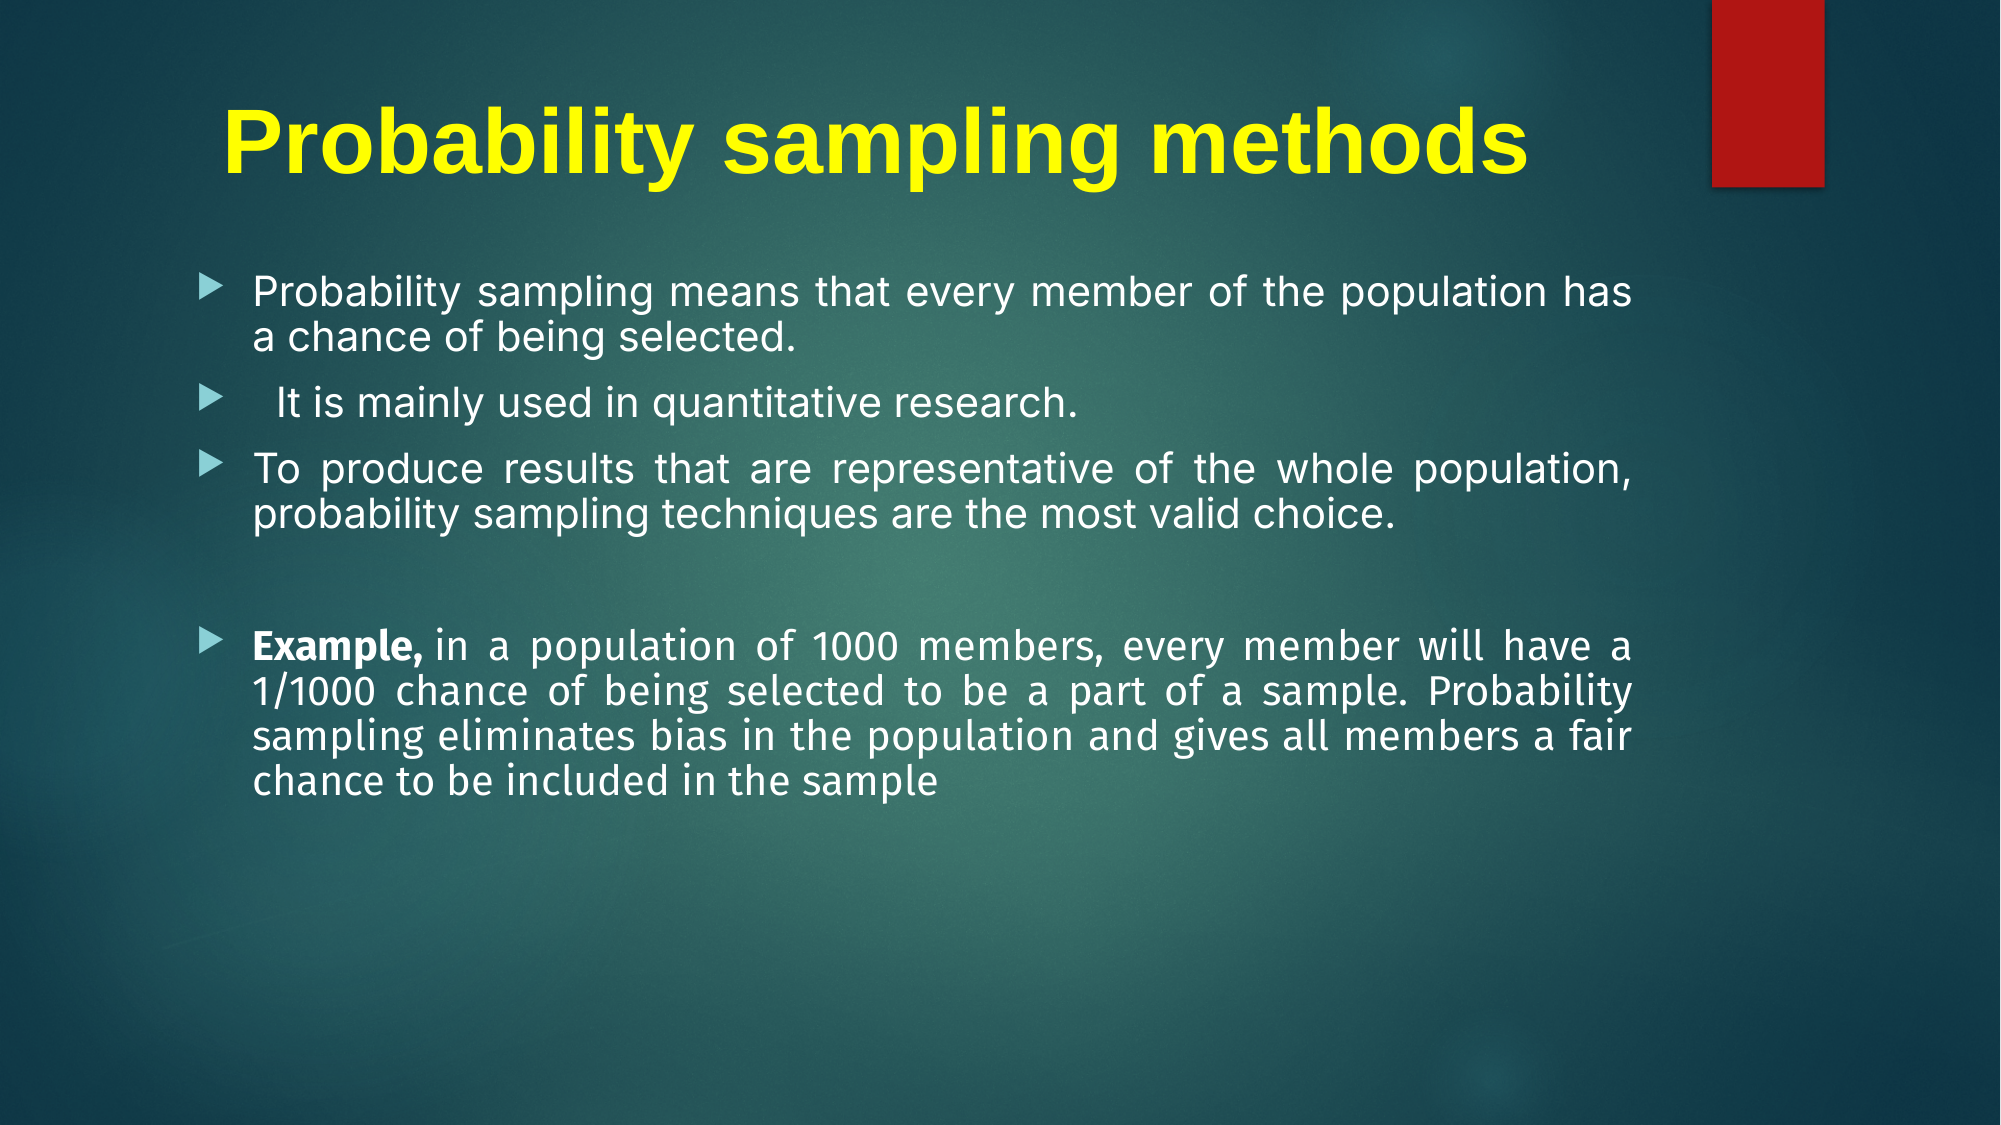

# Probability sampling methods
Probability sampling means that every member of the population has a chance of being selected.
  It is mainly used in quantitative research.
To produce results that are representative of the whole population, probability sampling techniques are the most valid choice.

Example, in a population of 1000 members, every member will have a 1/1000 chance of being selected to be a part of a sample. Probability sampling eliminates bias in the population and gives all members a fair chance to be included in the sample